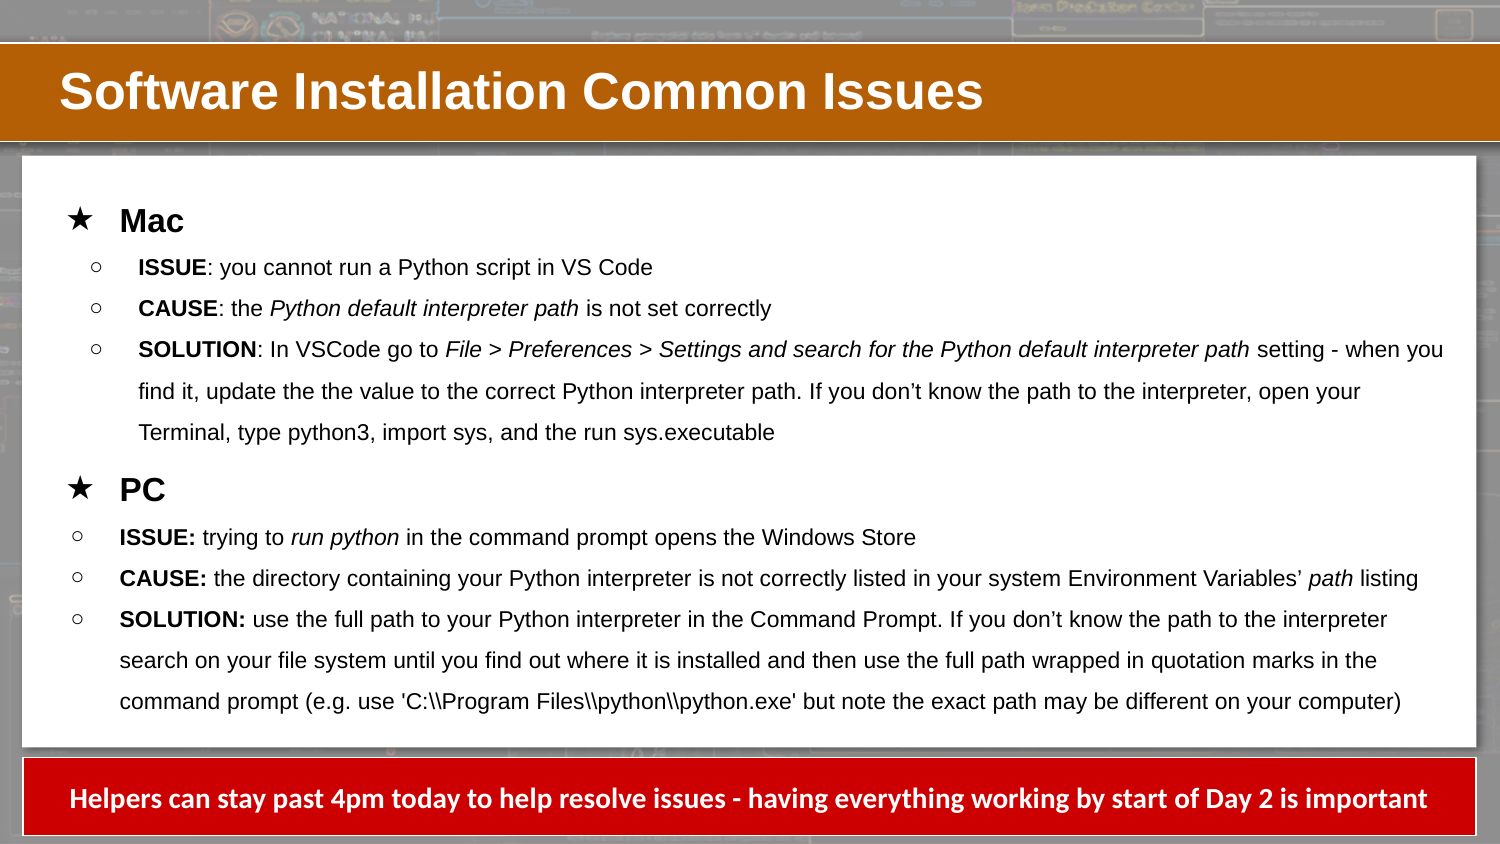

# Software Installation Common Issues
Mac
ISSUE: you cannot run a Python script in VS Code
CAUSE: the Python default interpreter path is not set correctly
SOLUTION: In VSCode go to File > Preferences > Settings and search for the Python default interpreter path setting - when you find it, update the the value to the correct Python interpreter path. If you don’t know the path to the interpreter, open your Terminal, type python3, import sys, and the run sys.executable

PC
ISSUE: trying to run python in the command prompt opens the Windows Store
CAUSE: the directory containing your Python interpreter is not correctly listed in your system Environment Variables’ path listing
SOLUTION: use the full path to your Python interpreter in the Command Prompt. If you don’t know the path to the interpreter search on your file system until you find out where it is installed and then use the full path wrapped in quotation marks in the command prompt (e.g. use 'C:\\Program Files\\python\\python.exe' but note the exact path may be different on your computer)
Helpers can stay past 4pm today to help resolve issues - having everything working by start of Day 2 is important